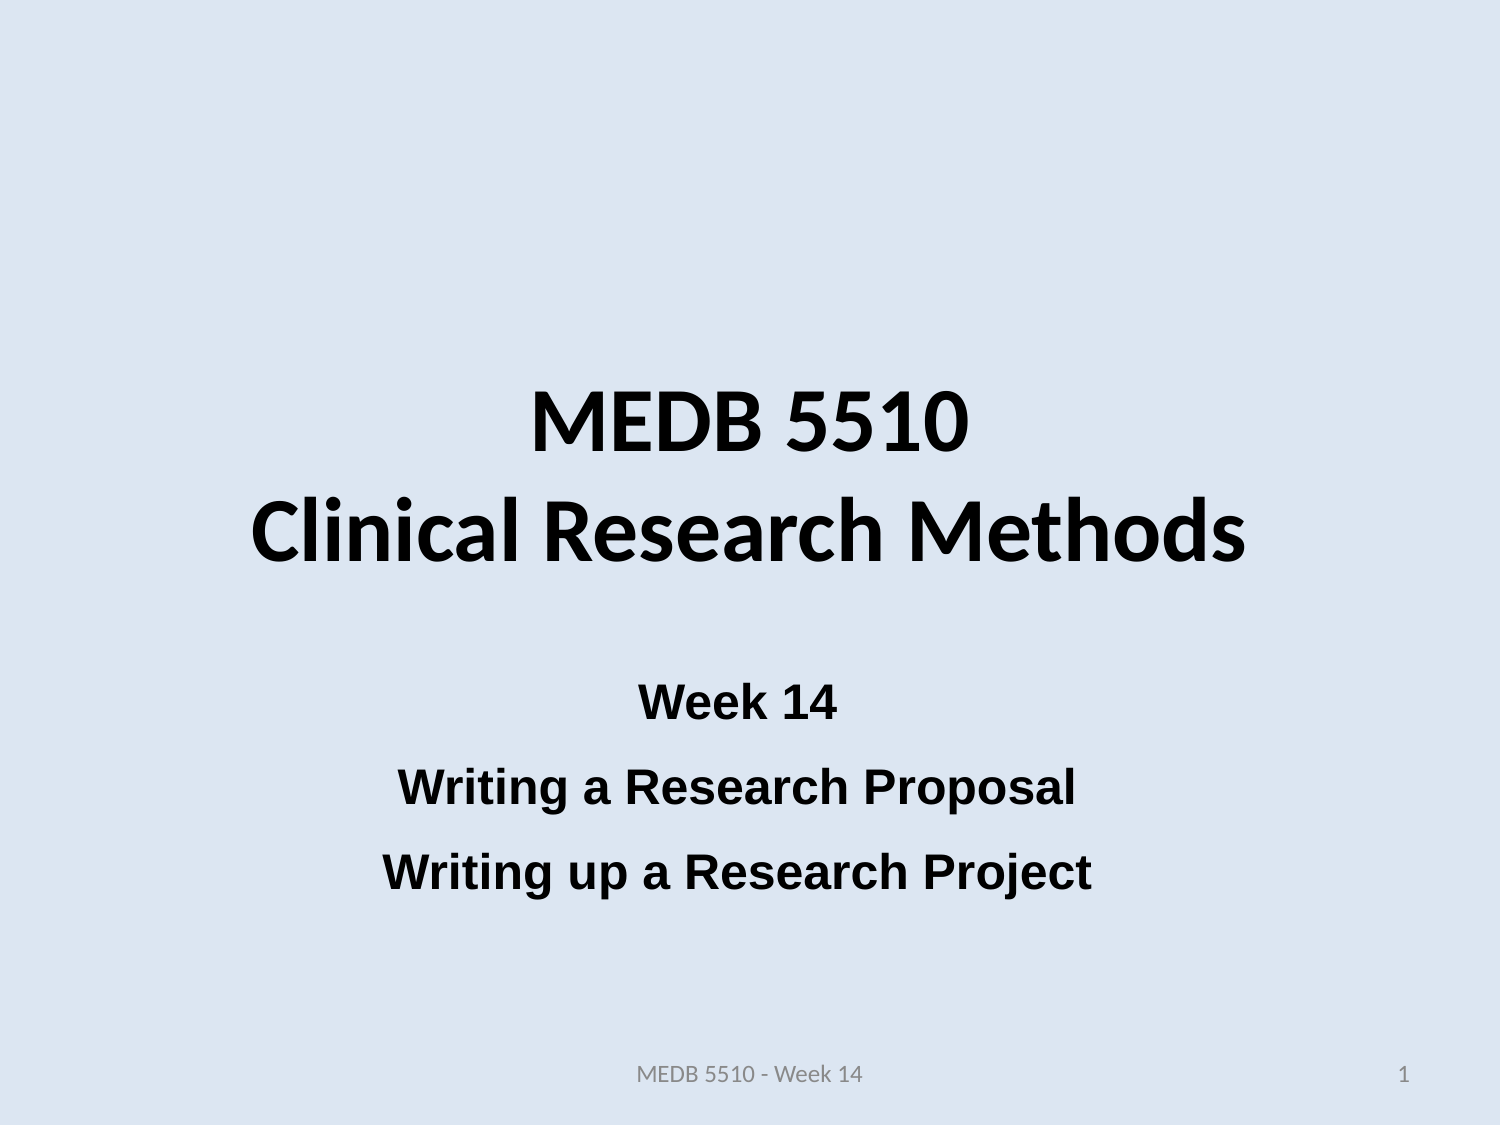

# MEDB 5510 Clinical Research Methods
Week 14
Writing a Research Proposal
Writing up a Research Project
MEDB 5510 - Week 14
1